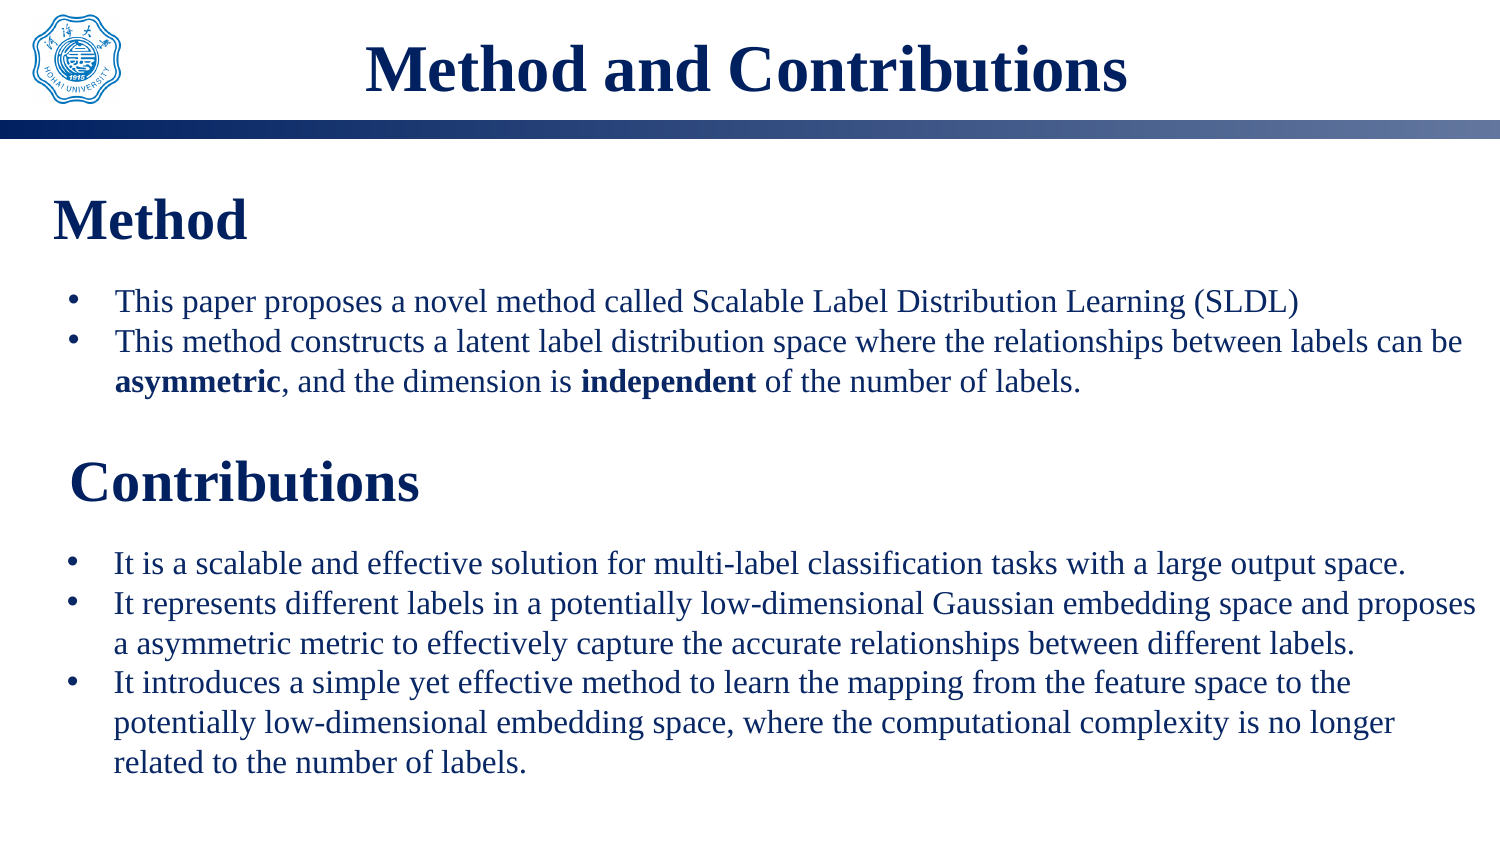

# Method and Contributions
Method
This paper proposes a novel method called Scalable Label Distribution Learning (SLDL)
This method constructs a latent label distribution space where the relationships between labels can be asymmetric, and the dimension is independent of the number of labels.
Contributions
It is a scalable and effective solution for multi-label classification tasks with a large output space.
It represents different labels in a potentially low-dimensional Gaussian embedding space and proposes a asymmetric metric to effectively capture the accurate relationships between different labels.
It introduces a simple yet effective method to learn the mapping from the feature space to the potentially low-dimensional embedding space, where the computational complexity is no longer related to the number of labels.